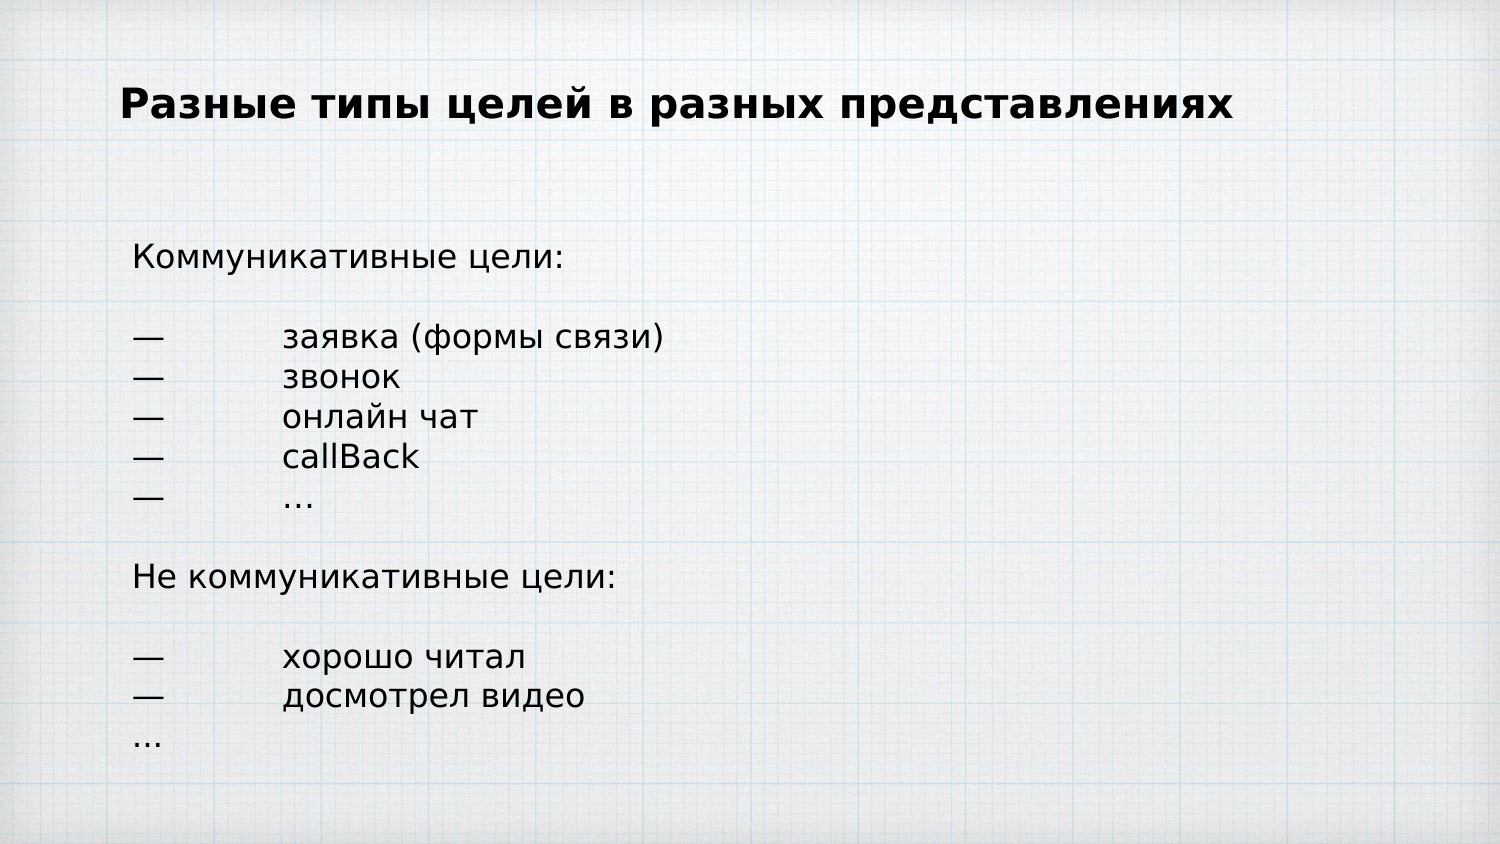

Разные типы целей в разных представлениях
Коммуникативные цели:

—	заявка (формы связи)
—	звонок
—	онлайн чат
—	callBack
—	…

Не коммуникативные цели:

—	хорошо читал
—	досмотрел видео
...